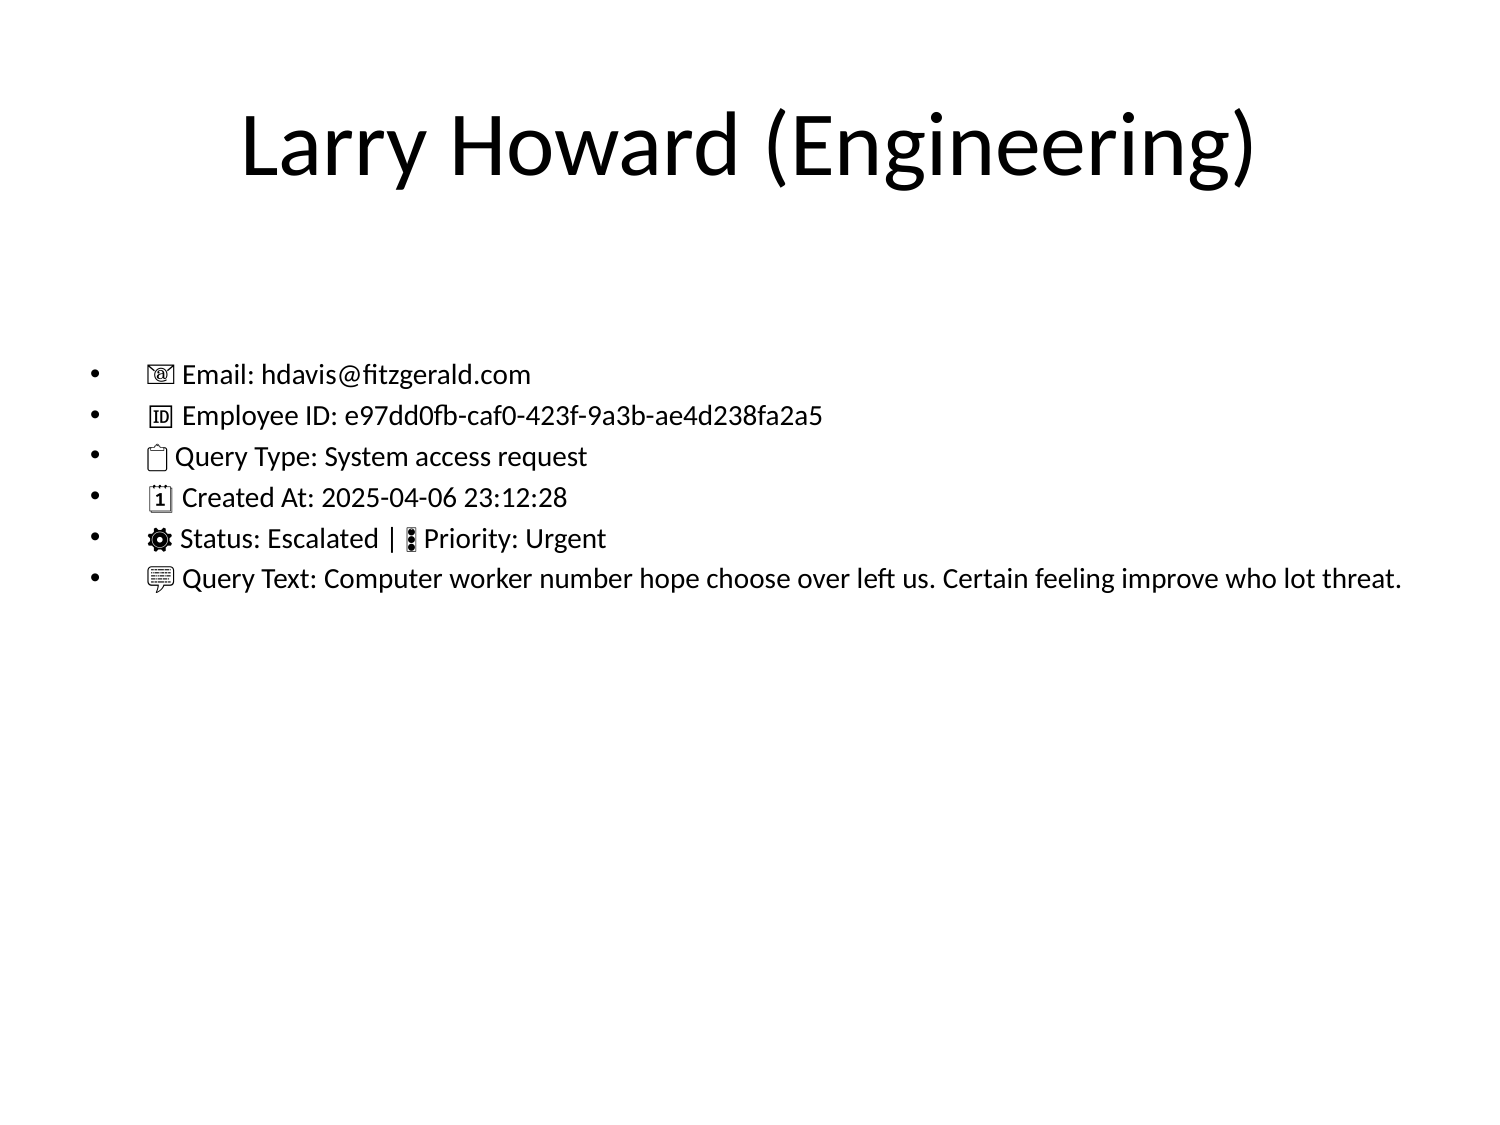

# Larry Howard (Engineering)

📧 Email: hdavis@fitzgerald.com
🆔 Employee ID: e97dd0fb-caf0-423f-9a3b-ae4d238fa2a5
📋 Query Type: System access request
🗓 Created At: 2025-04-06 23:12:28
⚙ Status: Escalated | 🚦 Priority: Urgent
💬 Query Text: Computer worker number hope choose over left us. Certain feeling improve who lot threat.